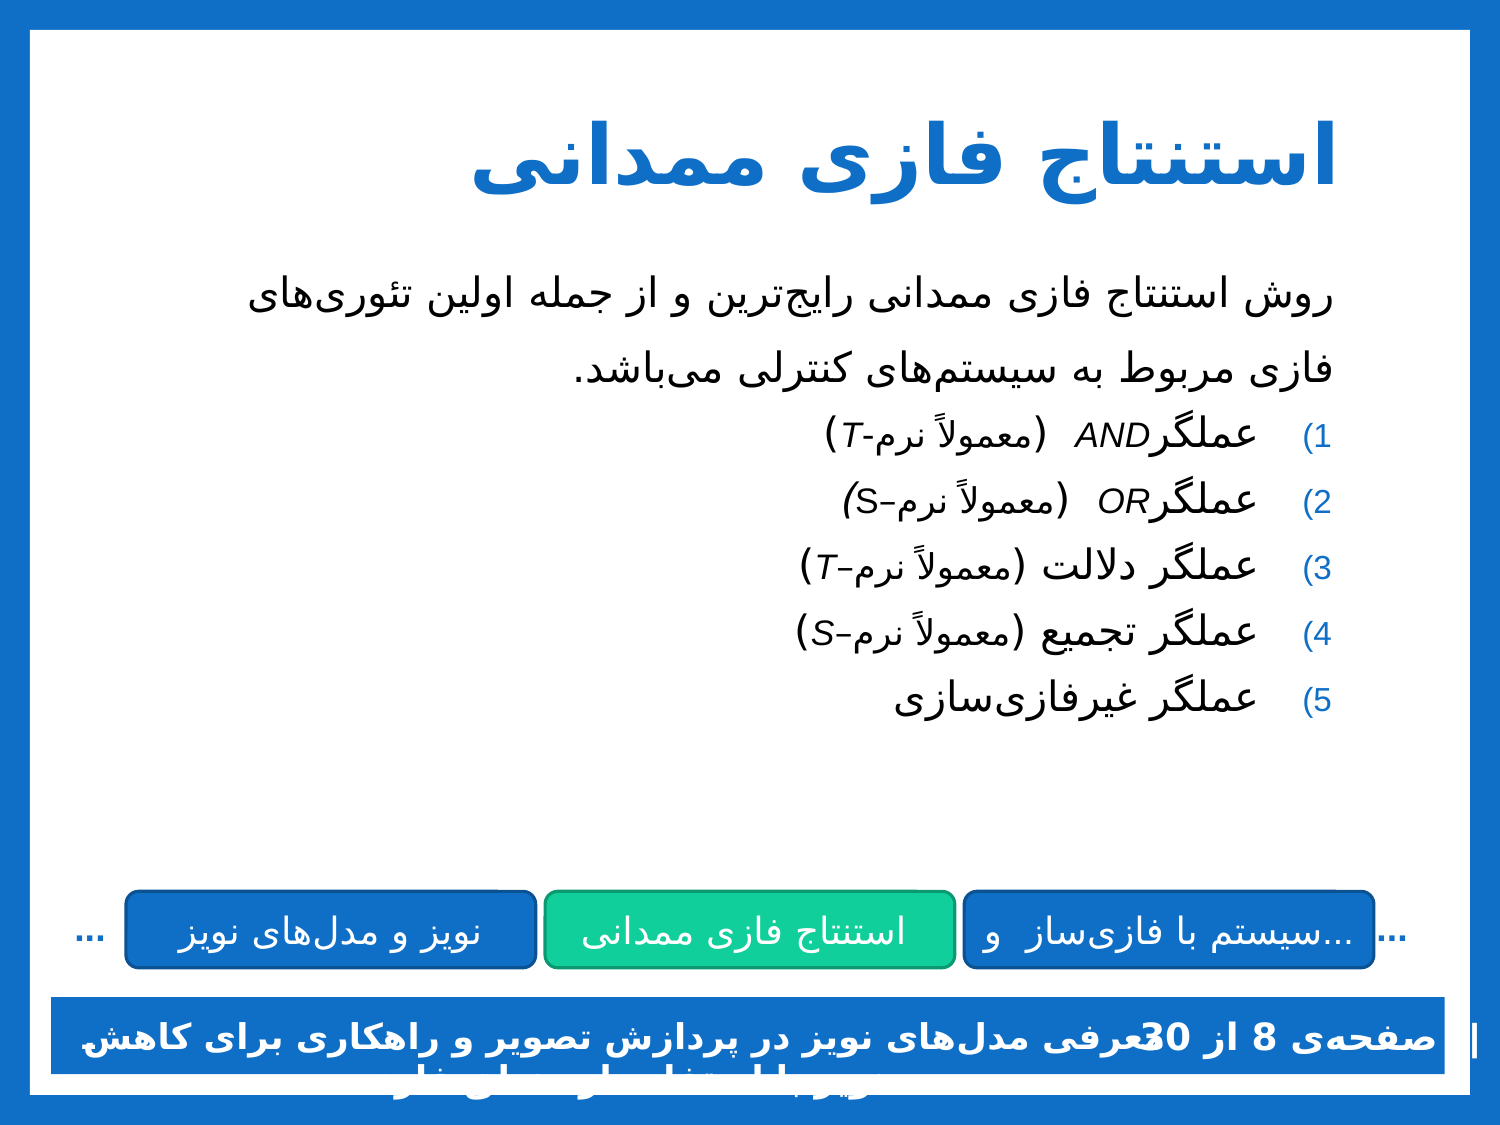

# استنتاج فازی ممدانی
روش استنتاج فازی ممدانی رایج‌ترین و از جمله اولین تئوری‌های فازی مربوط به سیستم‌های کنترلی می‌باشد.
عملگرAND  (معمولاً نرم-T)
عملگرOR  (معمولاً نرم–S)
عملگر دلالت (معمولاً نرم–T)
عملگر تجمیع (معمولاً نرم–S)
عملگر غیرفازی‌سازی
نویز و مدل‌های نویز
سیستم‌ با فازی‌ساز  و...
استنتاج فازی ممدانی
...
...

صفحه‌ی 8 از 30   |
معرفی مدل‌های نويز در پردازش تصوير و راهکاری برای کاهش نويز با استفاده از منطق فازی